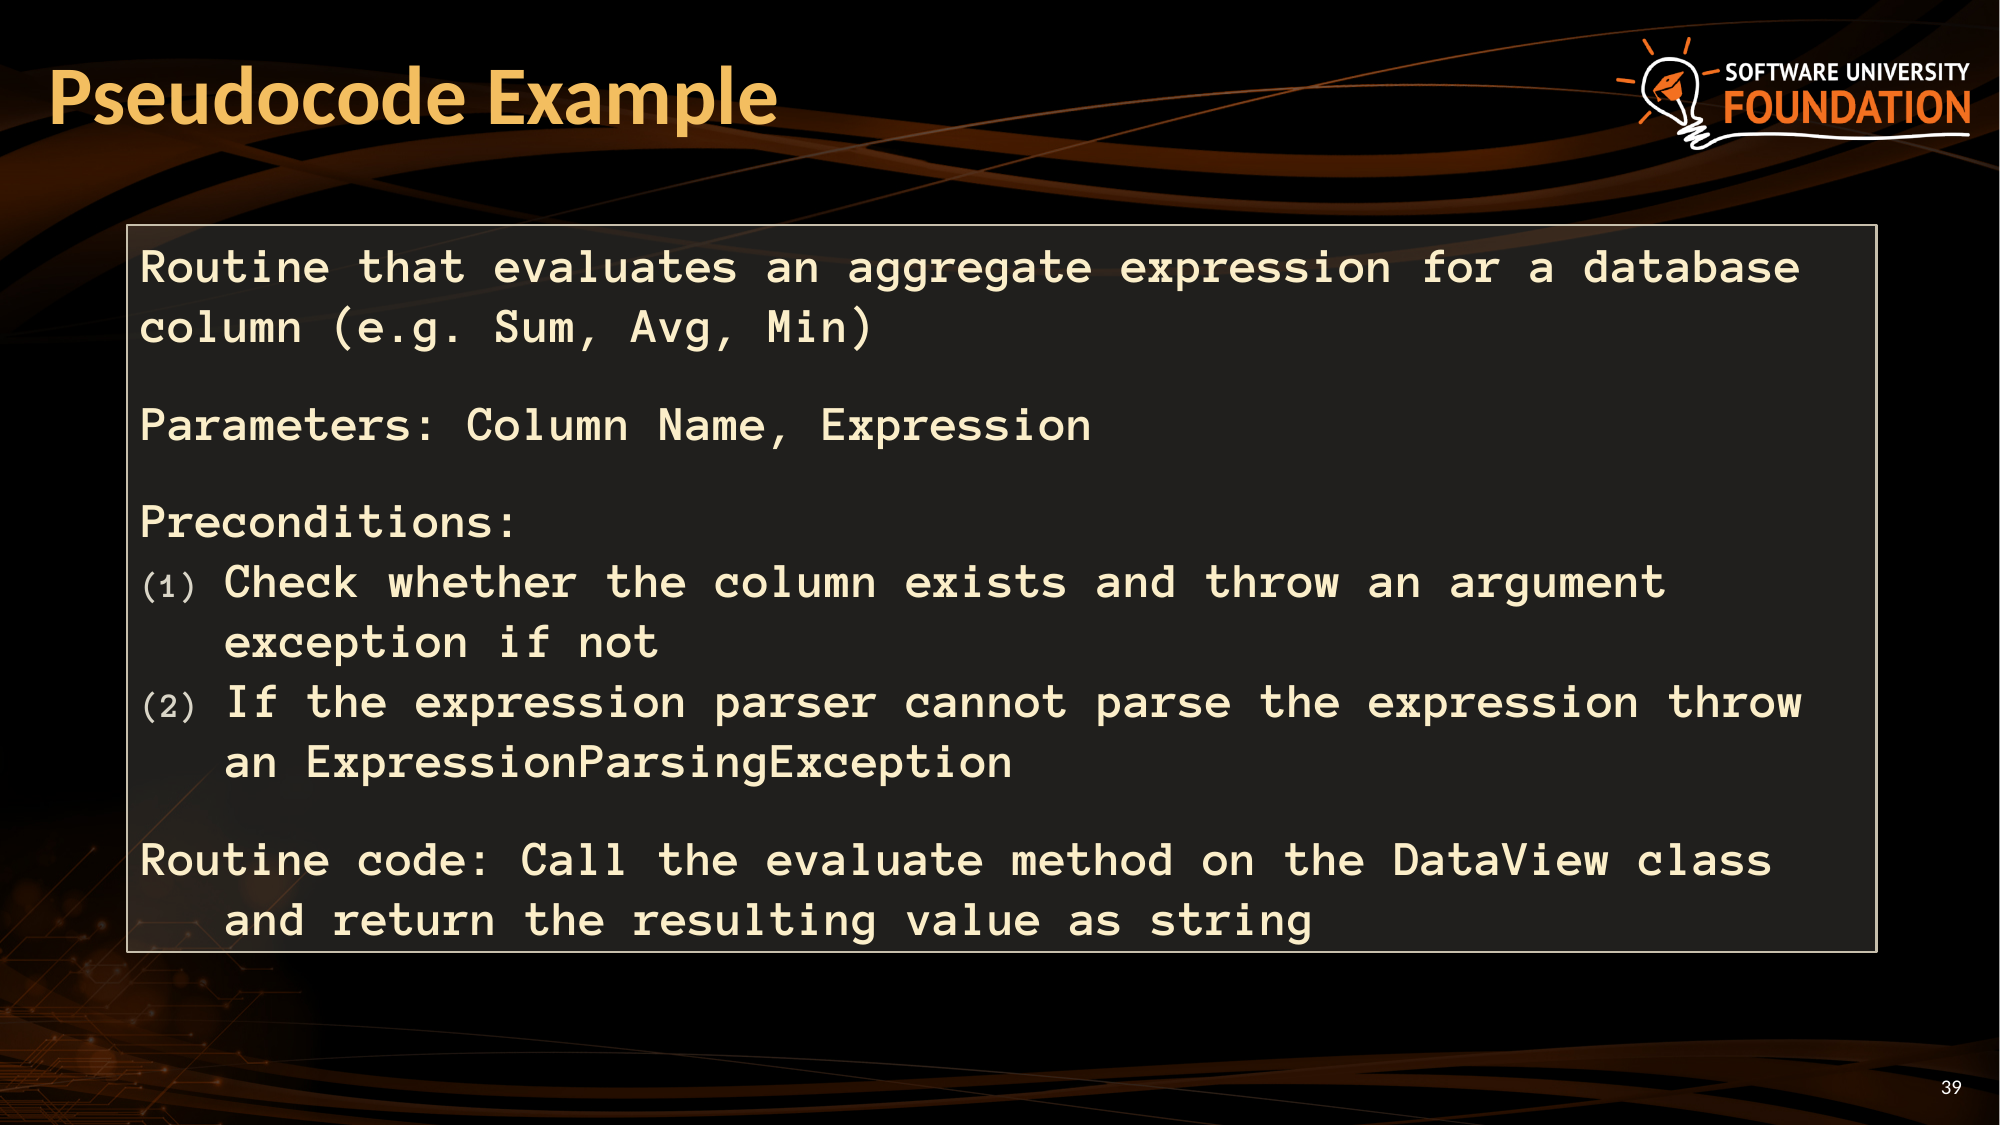

# Pseudocode Example
Routine that evaluates an aggregate expression for a database column (e.g. Sum, Avg, Min)
Parameters: Column Name, Expression
Preconditions:
Check whether the column exists and throw an argument exception if not
If the expression parser cannot parse the expression throw an ExpressionParsingException
Routine code: Call the evaluate method on the DataView class and return the resulting value as string
39